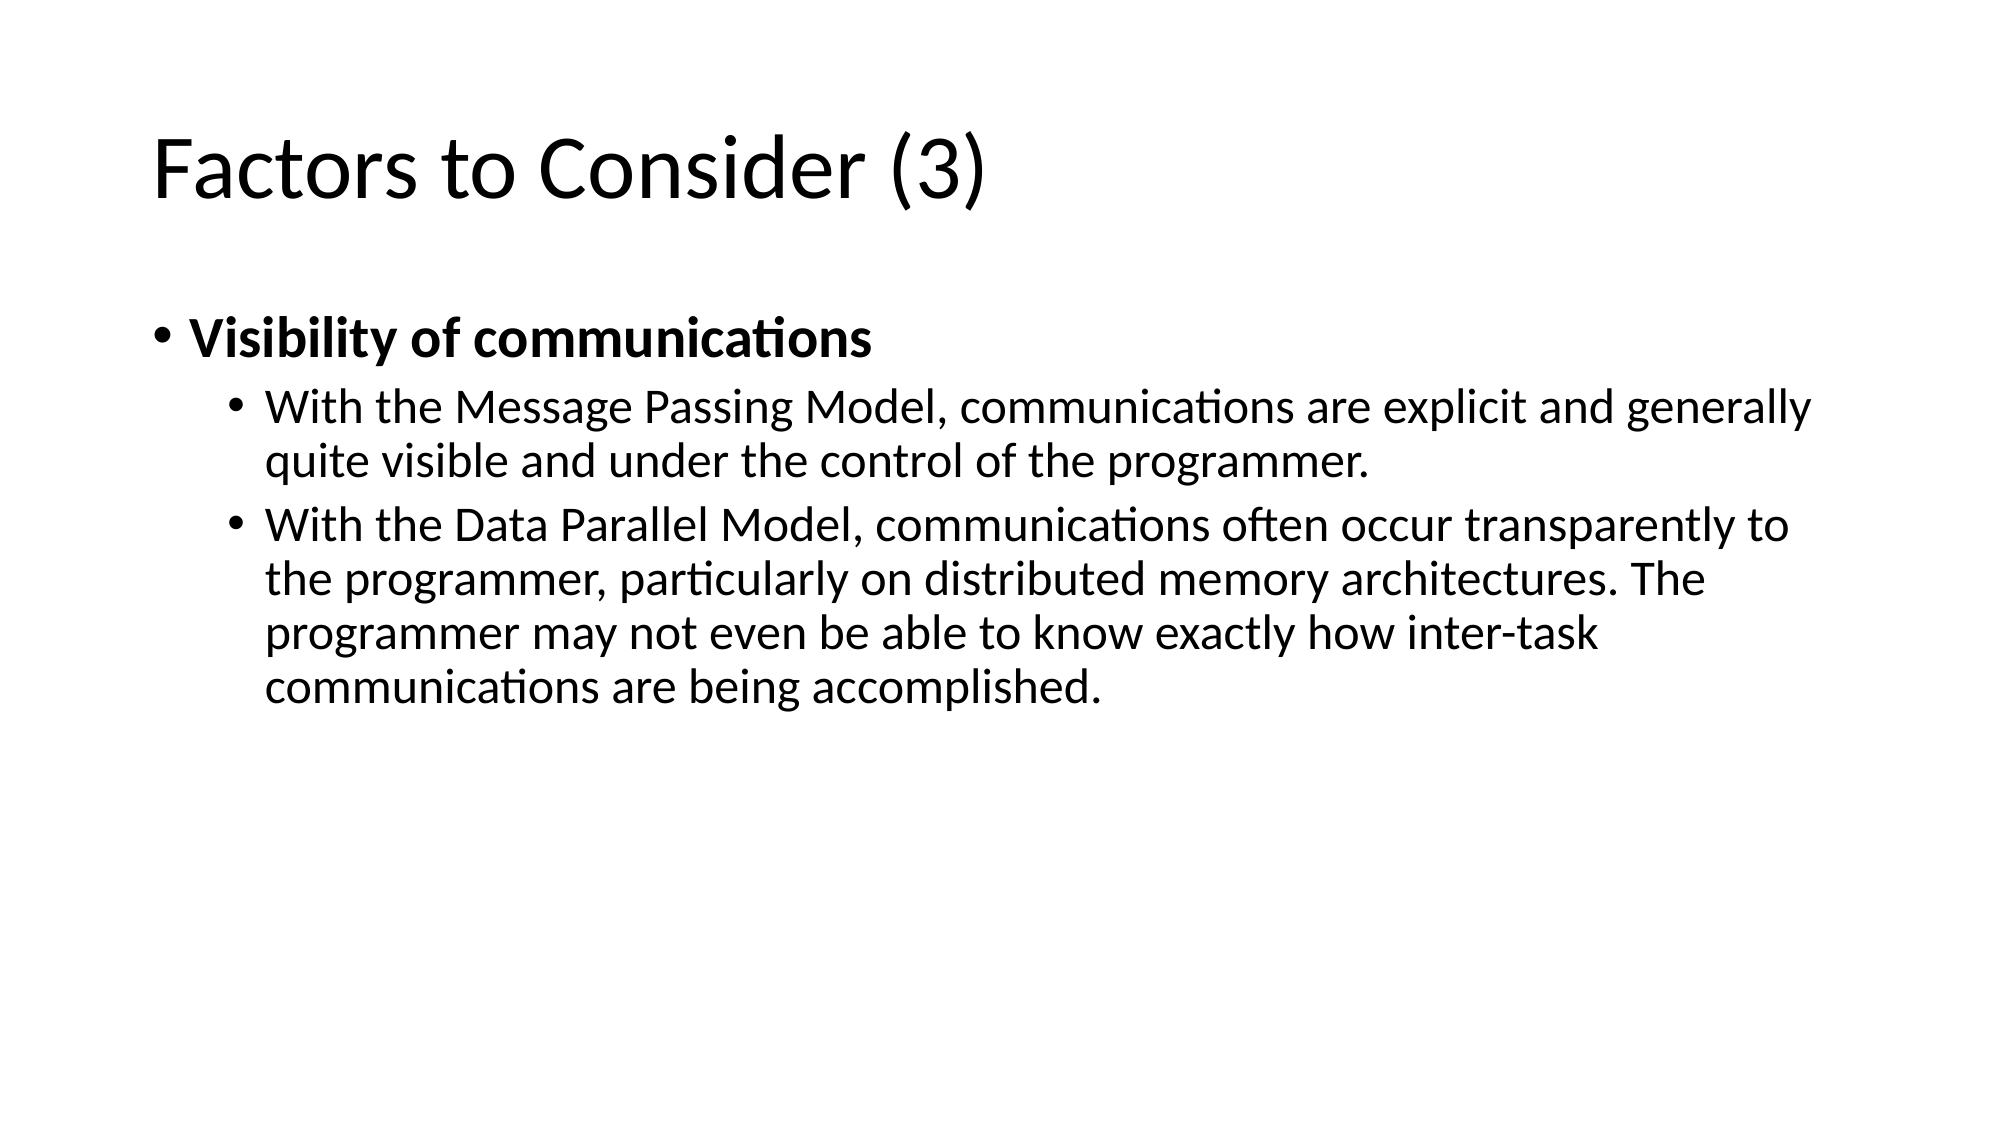

# Factors to Consider (3)
Visibility of communications
With the Message Passing Model, communications are explicit and generally quite visible and under the control of the programmer.
With the Data Parallel Model, communications often occur transparently to the programmer, particularly on distributed memory architectures. The programmer may not even be able to know exactly how inter-task communications are being accomplished.